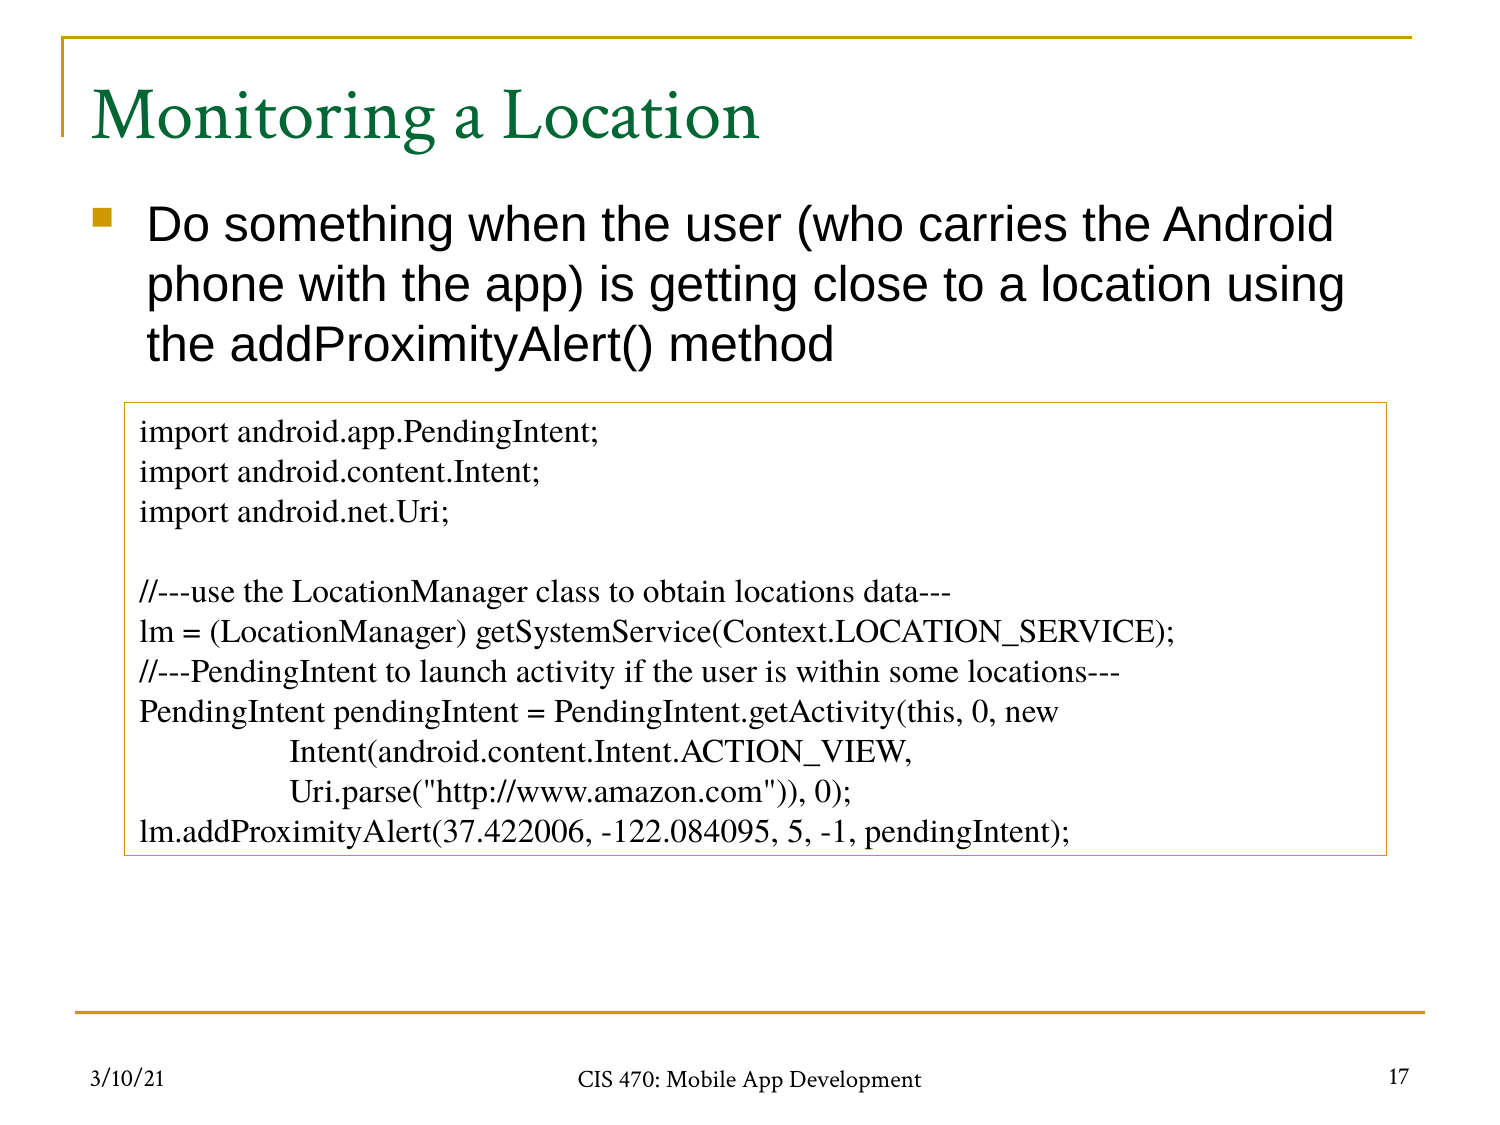

Monitoring a Location
Do something when the user (who carries the Android phone with the app) is getting close to a location using the addProximityAlert() method
import android.app.PendingIntent;
import android.content.Intent;
import android.net.Uri;

//---use the LocationManager class to obtain locations data---
lm = (LocationManager) getSystemService(Context.LOCATION_SERVICE);
//---PendingIntent to launch activity if the user is within some locations---
PendingIntent pendingIntent = PendingIntent.getActivity(this, 0, new
	Intent(android.content.Intent.ACTION_VIEW,
	Uri.parse("http://www.amazon.com")), 0);
lm.addProximityAlert(37.422006, -122.084095, 5, -1, pendingIntent);
3/10/21
17
CIS 470: Mobile App Development